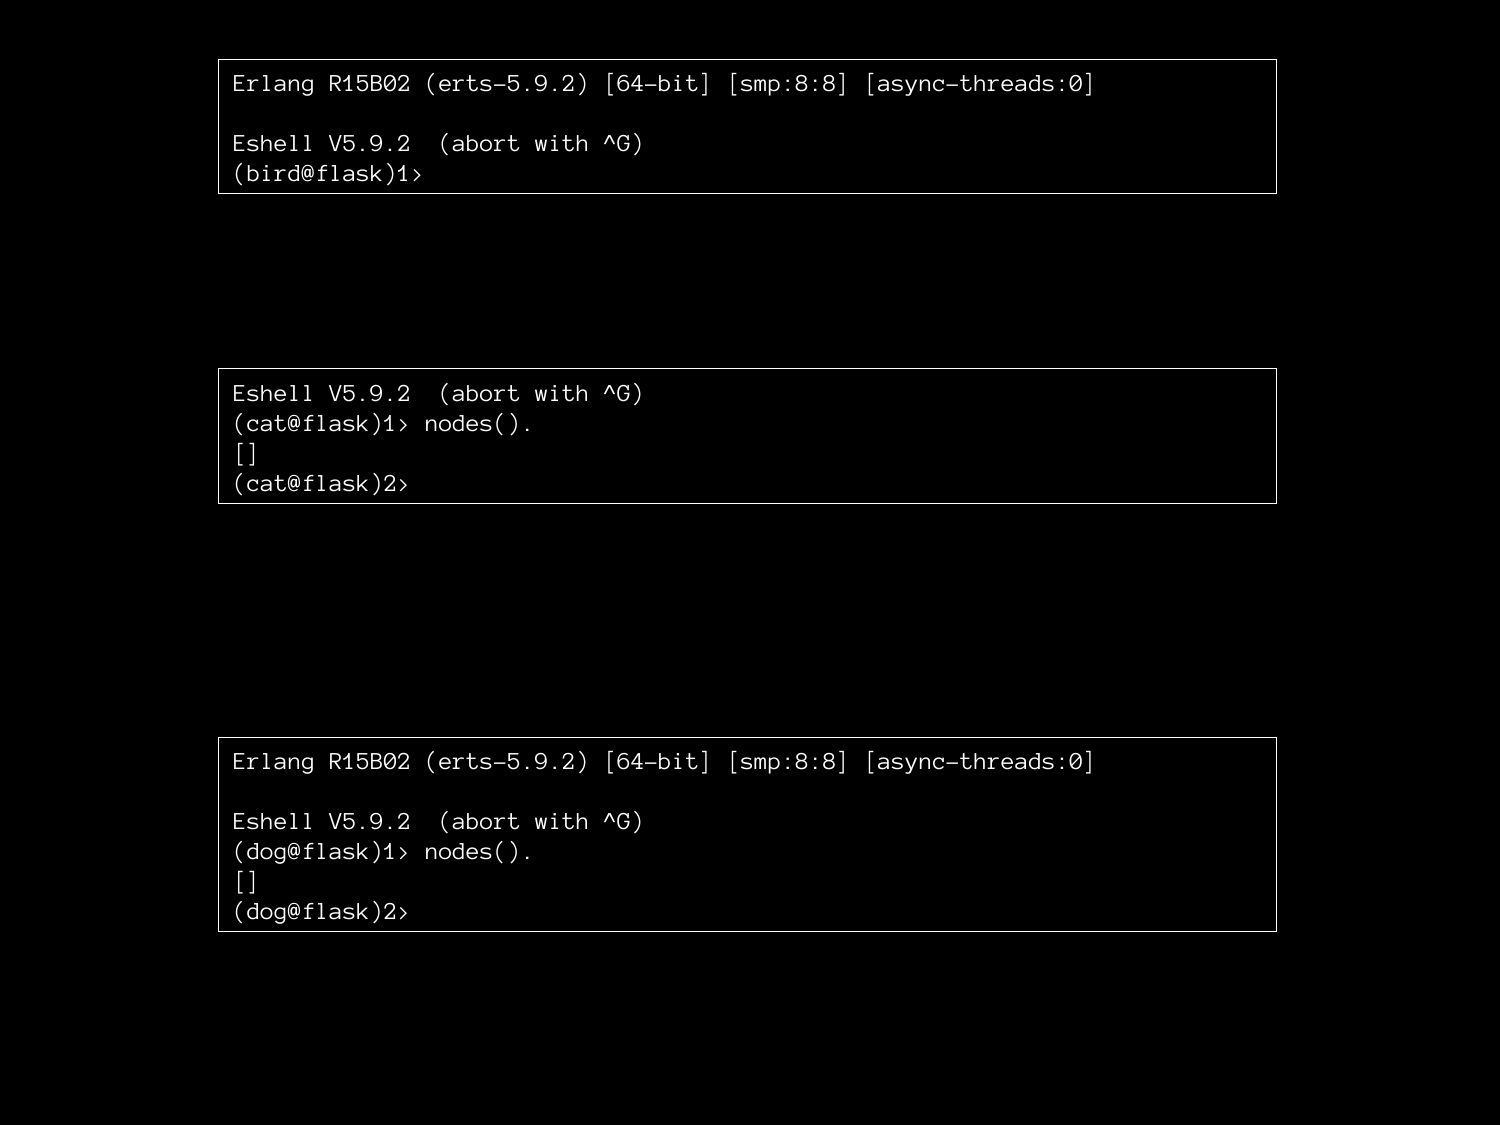

Erlang R15B02 (erts-5.9.2) [64-bit] [smp:8:8] [async-threads:0]

Eshell V5.9.2  (abort with ^G)
(bird@flask)1>
Eshell V5.9.2  (abort with ^G)
(cat@flask)1> nodes().
[]
(cat@flask)2>
Erlang R15B02 (erts-5.9.2) [64-bit] [smp:8:8] [async-threads:0]

Eshell V5.9.2  (abort with ^G)
(dog@flask)1> nodes().
[]
(dog@flask)2>